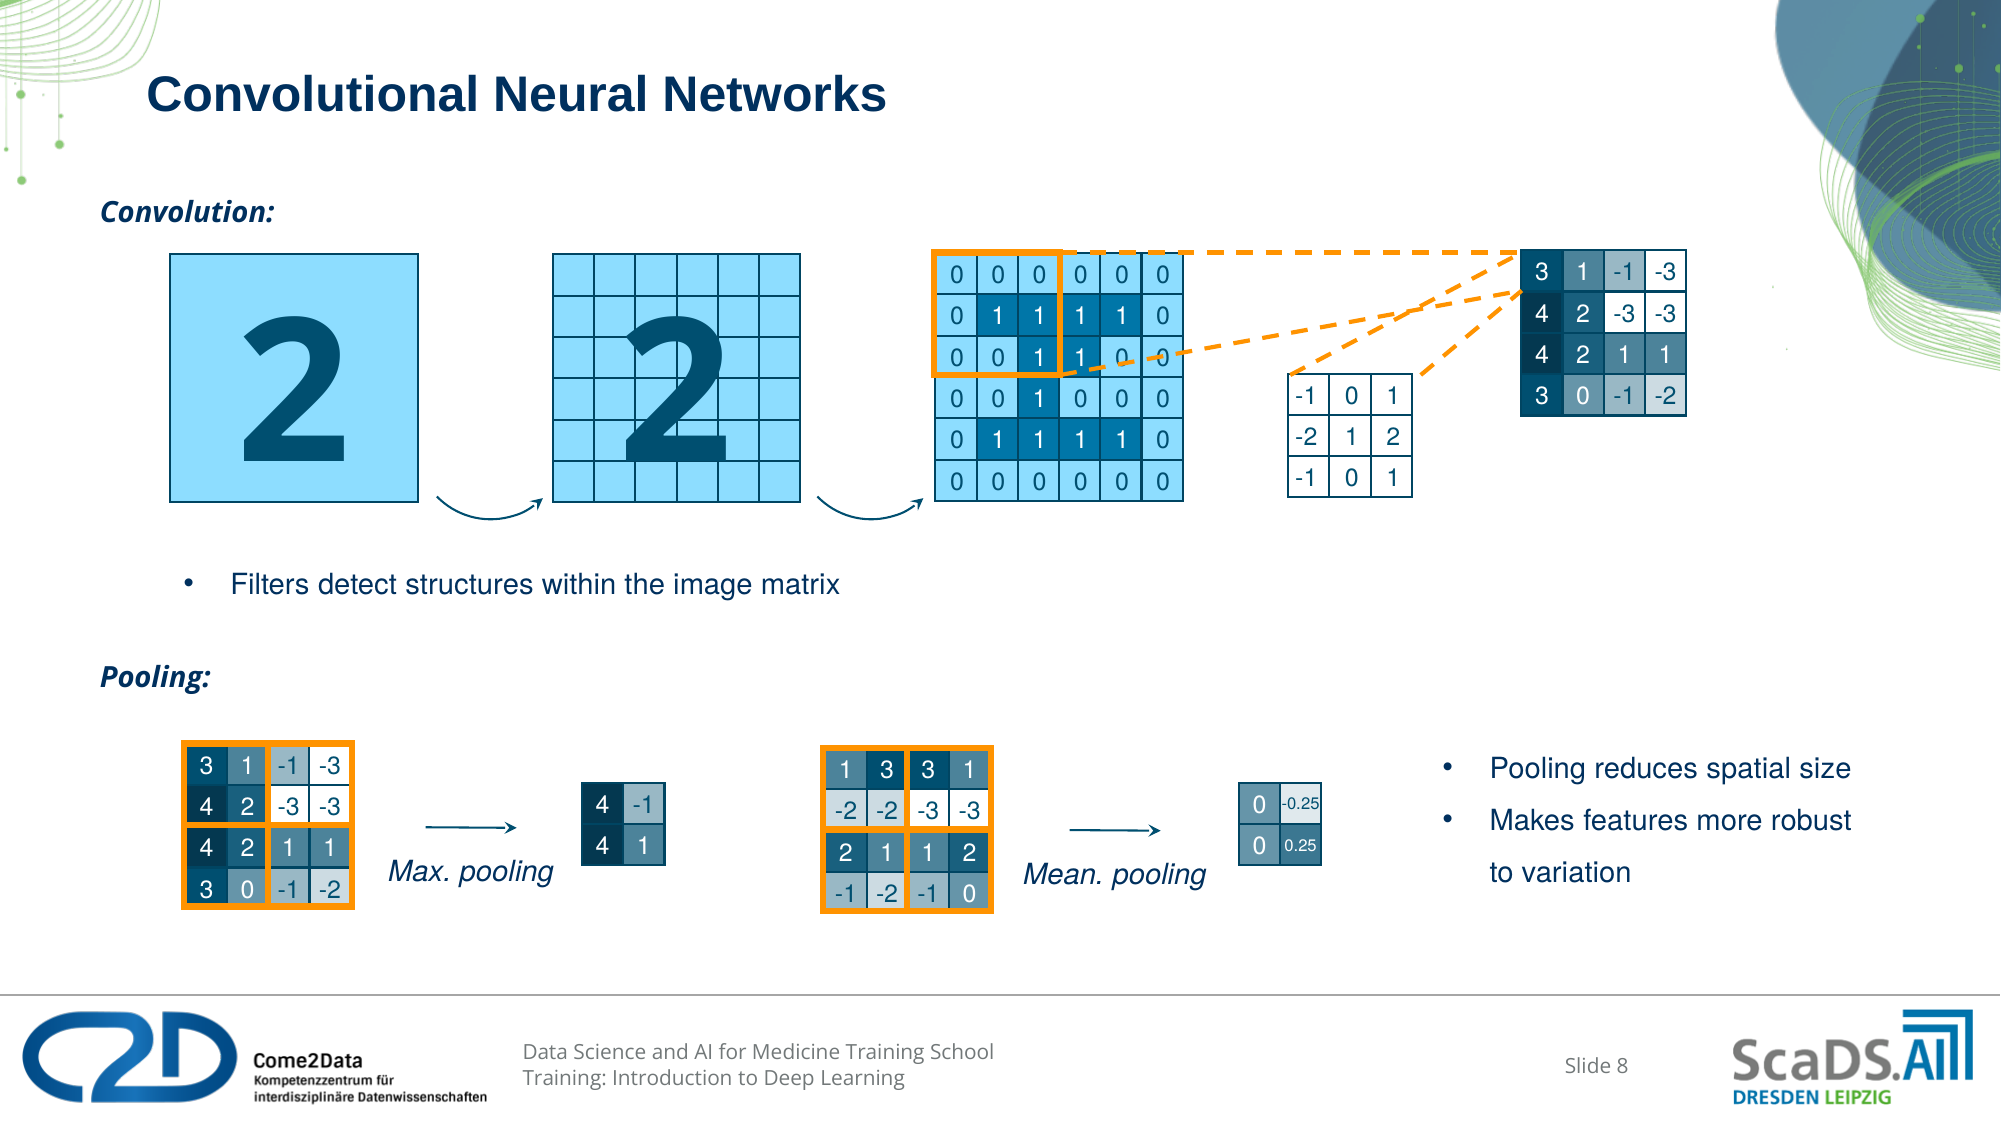

# Convolutional Neural Networks
Convolution:
3
1
-1
-3
4
2
-3
-3
4
2
1
1
3
0
-1
-2

0
0
0
0
0
0
0
1
1
1
1
0
0
0
1
1
0
0
0
0
1
0
0
0
0
1
1
1
1
0
0
0
0
0
0
0
2

2

-1
0
1
-2
1
2
-1
0
1
Filters detect structures within the image matrix
Pooling:
Pooling reduces spatial size
Makes features more robust to variation

3
1
-1
-3
4
2
-3
-3
4
2
1
1
3
0
-1
-2

1
3
3
1
-2
-2
-3
-3
2
1
1
2
-1
-2
-1
0
4
-1
4
1
0
-0.25
0
0.25

Max. pooling
Mean. pooling